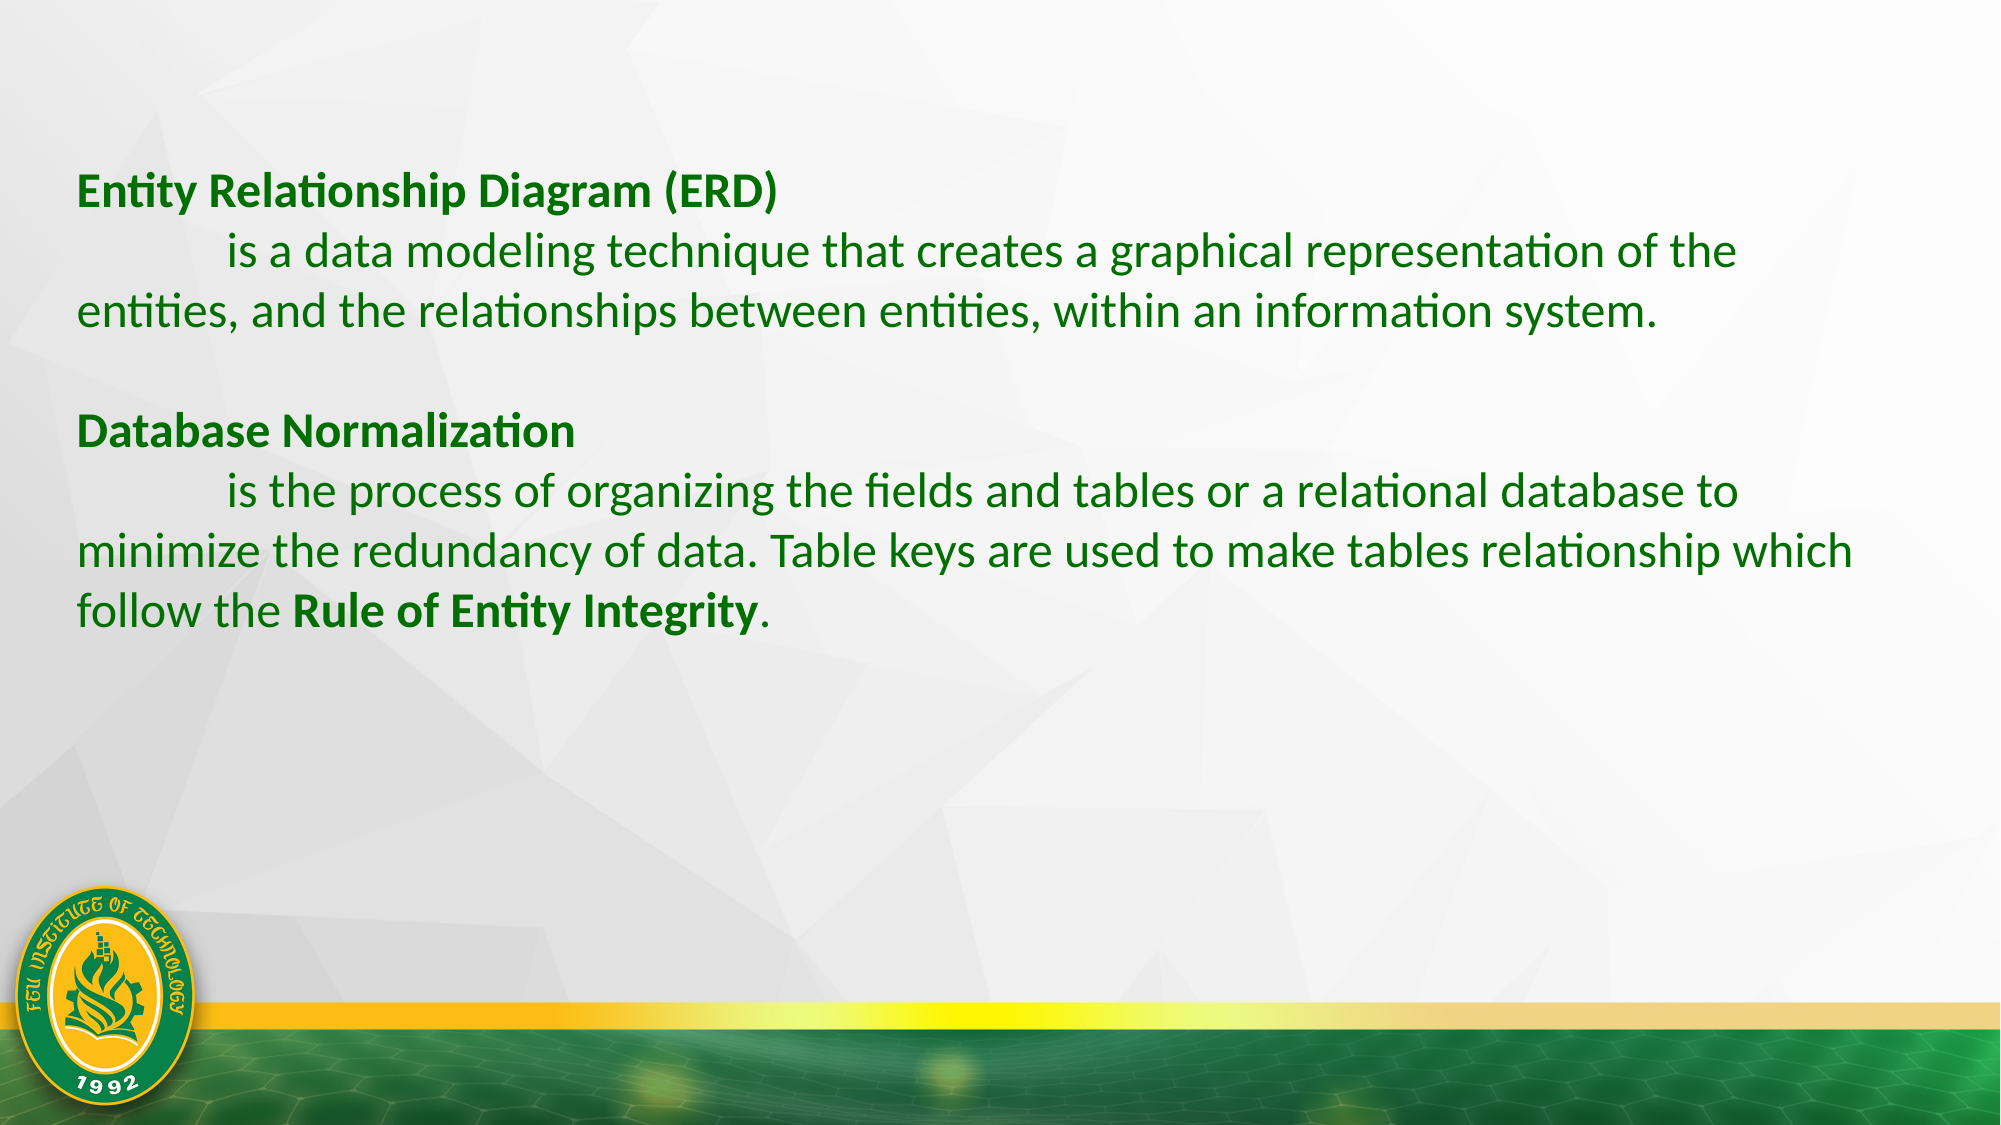

Entity Relationship Diagram (ERD)
	is a data modeling technique that creates a graphical representation of the entities, and the relationships between entities, within an information system.

Database Normalization
	is the process of organizing the fields and tables or a relational database to minimize the redundancy of data. Table keys are used to make tables relationship which follow the Rule of Entity Integrity.